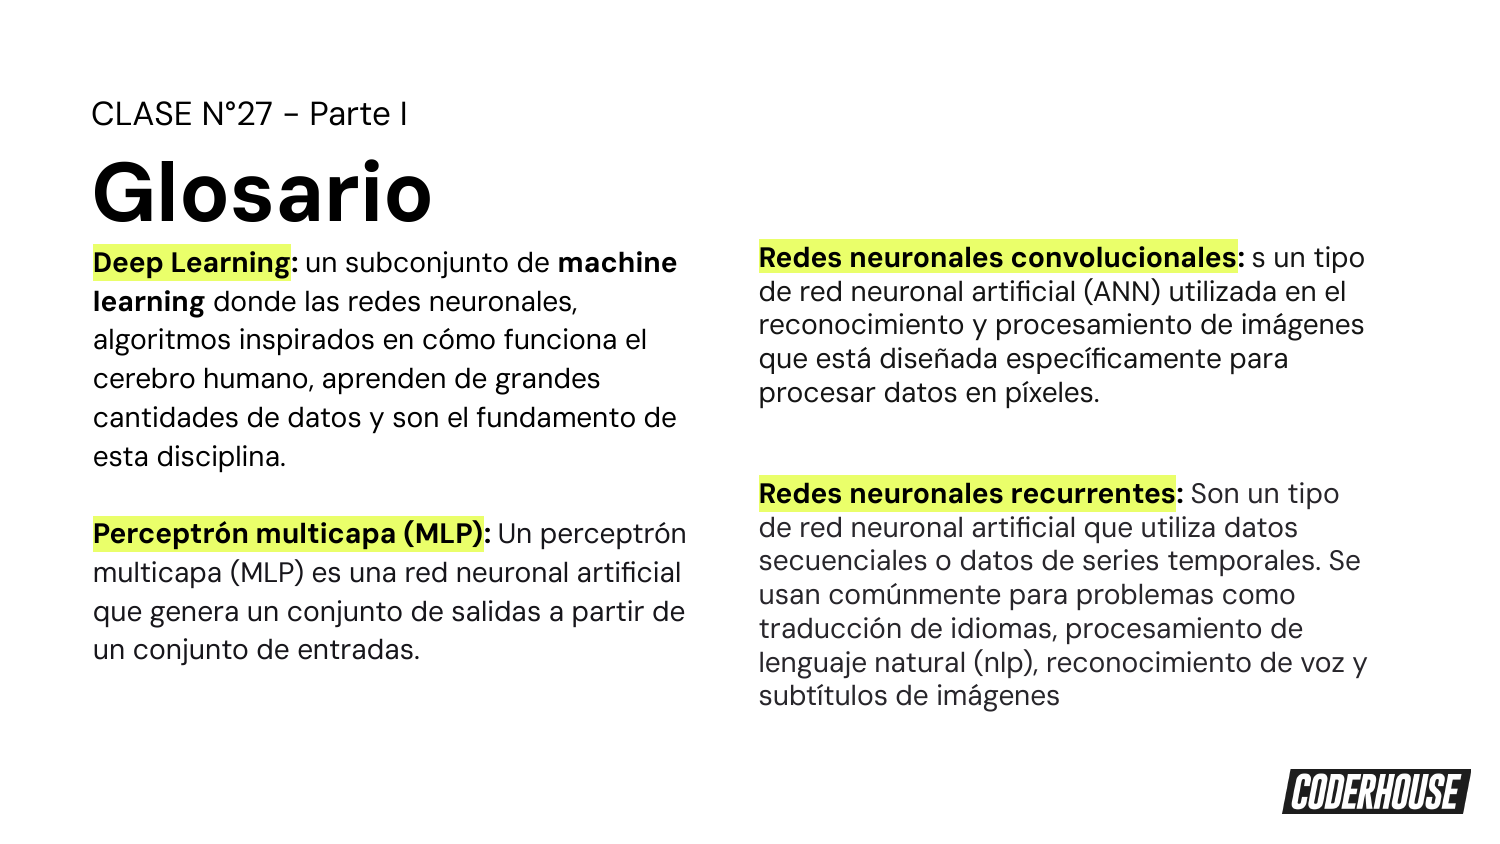

CLASE N°27 - Parte I
Glosario
Deep Learning: un subconjunto de machine learning donde las redes neuronales, algoritmos inspirados en cómo funciona el cerebro humano, aprenden de grandes cantidades de datos y son el fundamento de esta disciplina.

Perceptrón multicapa (MLP): Un perceptrón multicapa (MLP) es una red neuronal artificial que genera un conjunto de salidas a partir de un conjunto de entradas.

Redes neuronales convolucionales: s un tipo de red neuronal artificial (ANN) utilizada en el reconocimiento y procesamiento de imágenes que está diseñada específicamente para procesar datos en píxeles.

Redes neuronales recurrentes: Son un tipo de red neuronal artificial que utiliza datos secuenciales o datos de series temporales. Se usan comúnmente para problemas como traducción de idiomas, procesamiento de lenguaje natural (nlp), reconocimiento de voz y subtítulos de imágenes